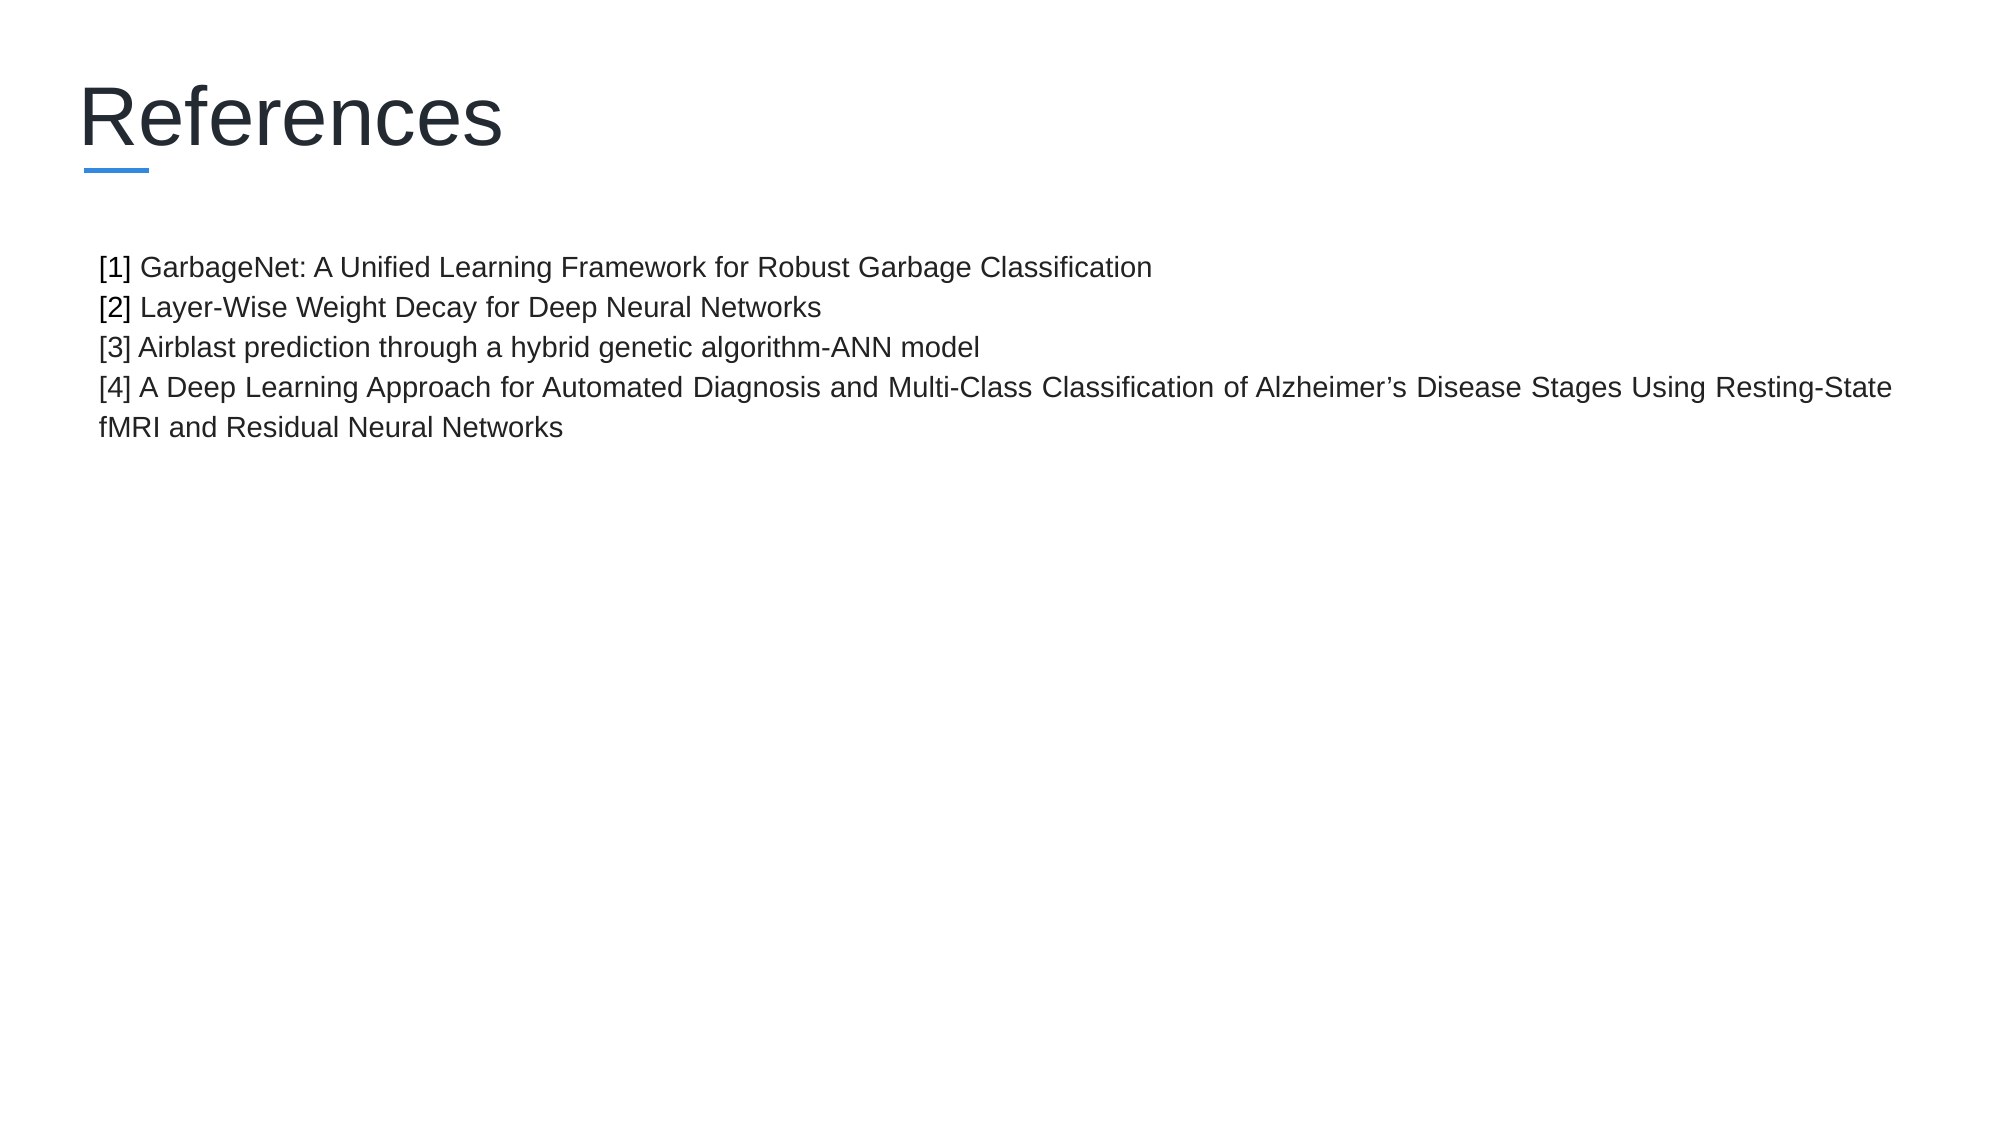

References
[1] GarbageNet: A Unified Learning Framework for Robust Garbage Classification
[2] Layer-Wise Weight Decay for Deep Neural Networks
[3] Airblast prediction through a hybrid genetic algorithm-ANN model
[4] A Deep Learning Approach for Automated Diagnosis and Multi-Class Classification of Alzheimer’s Disease Stages Using Resting-State fMRI and Residual Neural Networks